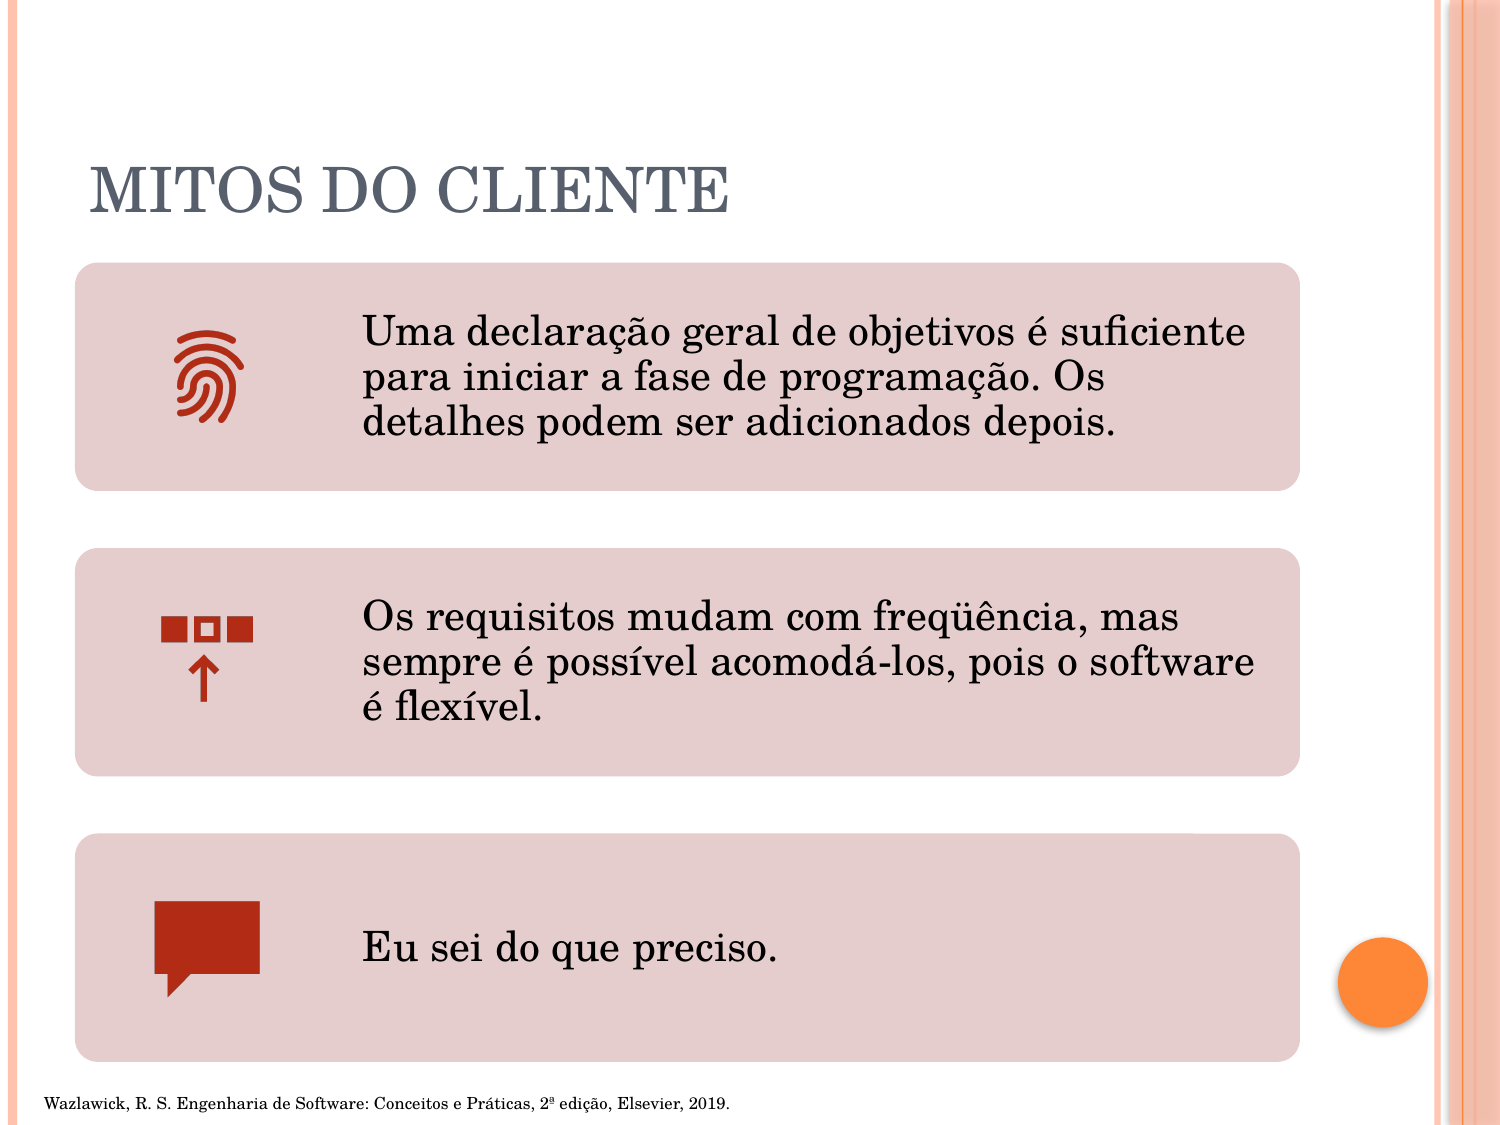

# Mitos do Cliente
Uma declaração geral de objetivos é suficiente para iniciar a fase de programação. Os detalhes podem ser adicionados depois.
Os requisitos mudam com freqüência, mas sempre é possível acomodá-los, pois o software é flexível.
Eu sei do que preciso.